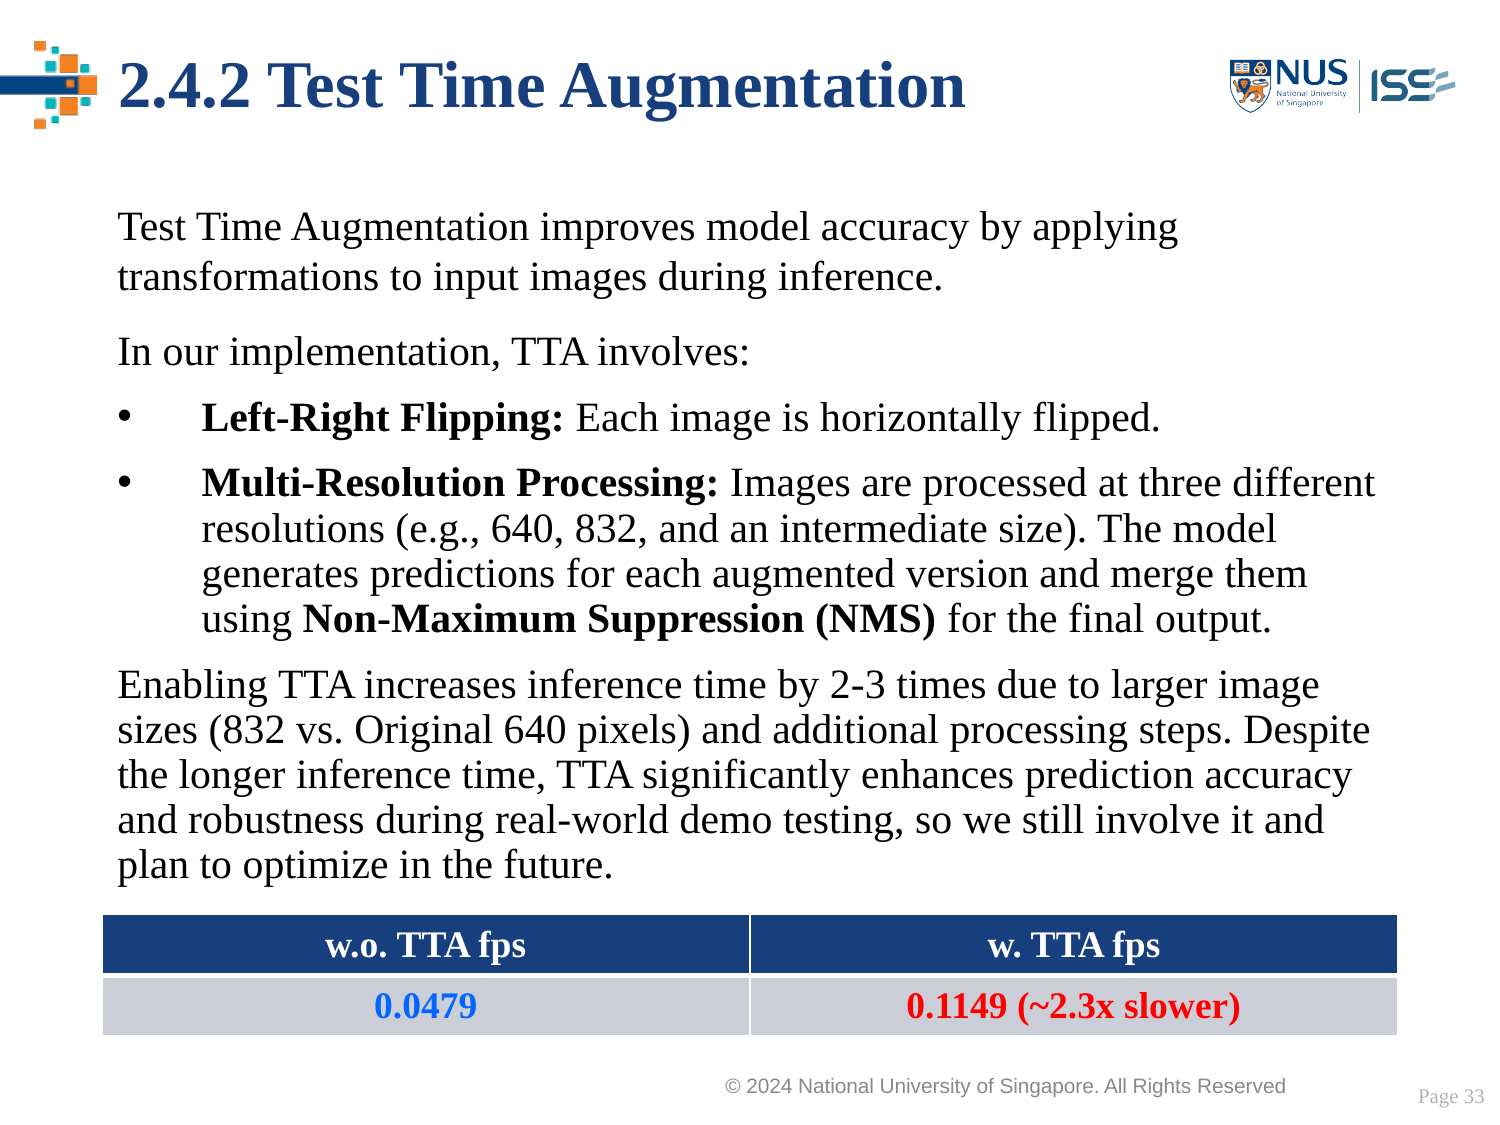

# 2.4.2 Test Time Augmentation
Test Time Augmentation improves model accuracy by applying transformations to input images during inference.
In our implementation, TTA involves:
Left-Right Flipping: Each image is horizontally flipped.
Multi-Resolution Processing: Images are processed at three different resolutions (e.g., 640, 832, and an intermediate size). The model generates predictions for each augmented version and merge them using Non-Maximum Suppression (NMS) for the final output.
Enabling TTA increases inference time by 2-3 times due to larger image sizes (832 vs. Original 640 pixels) and additional processing steps. Despite the longer inference time, TTA significantly enhances prediction accuracy and robustness during real-world demo testing, so we still involve it and plan to optimize in the future.
| w.o. TTA fps | w. TTA fps |
| --- | --- |
| 0.0479 | 0.1149 (~2.3x slower) |
Page 33